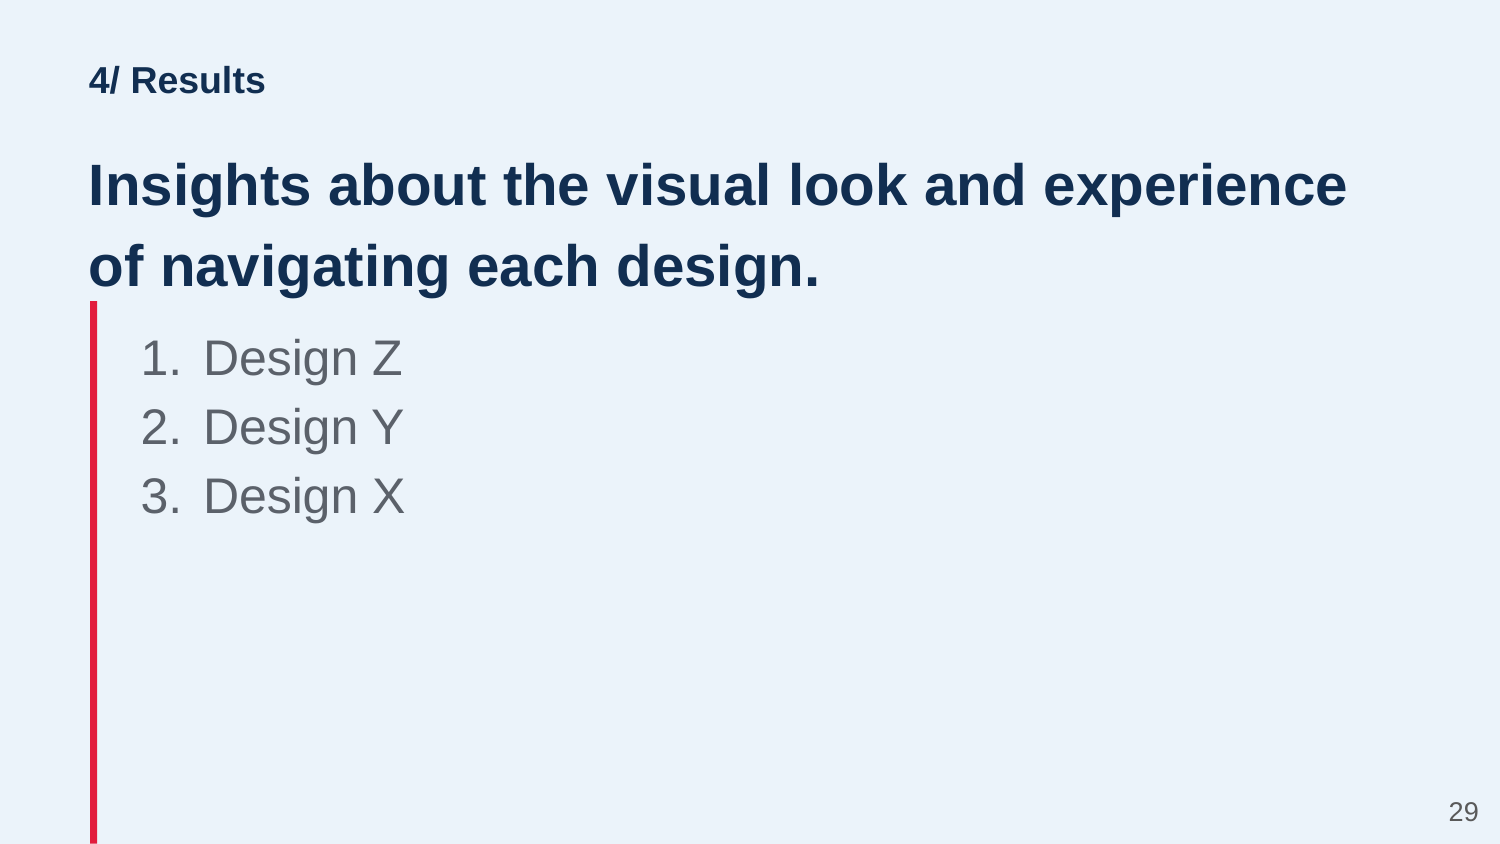

4/ Results
# Insights about the visual look and experience of navigating each design.
Design Z
Design Y
Design X
29